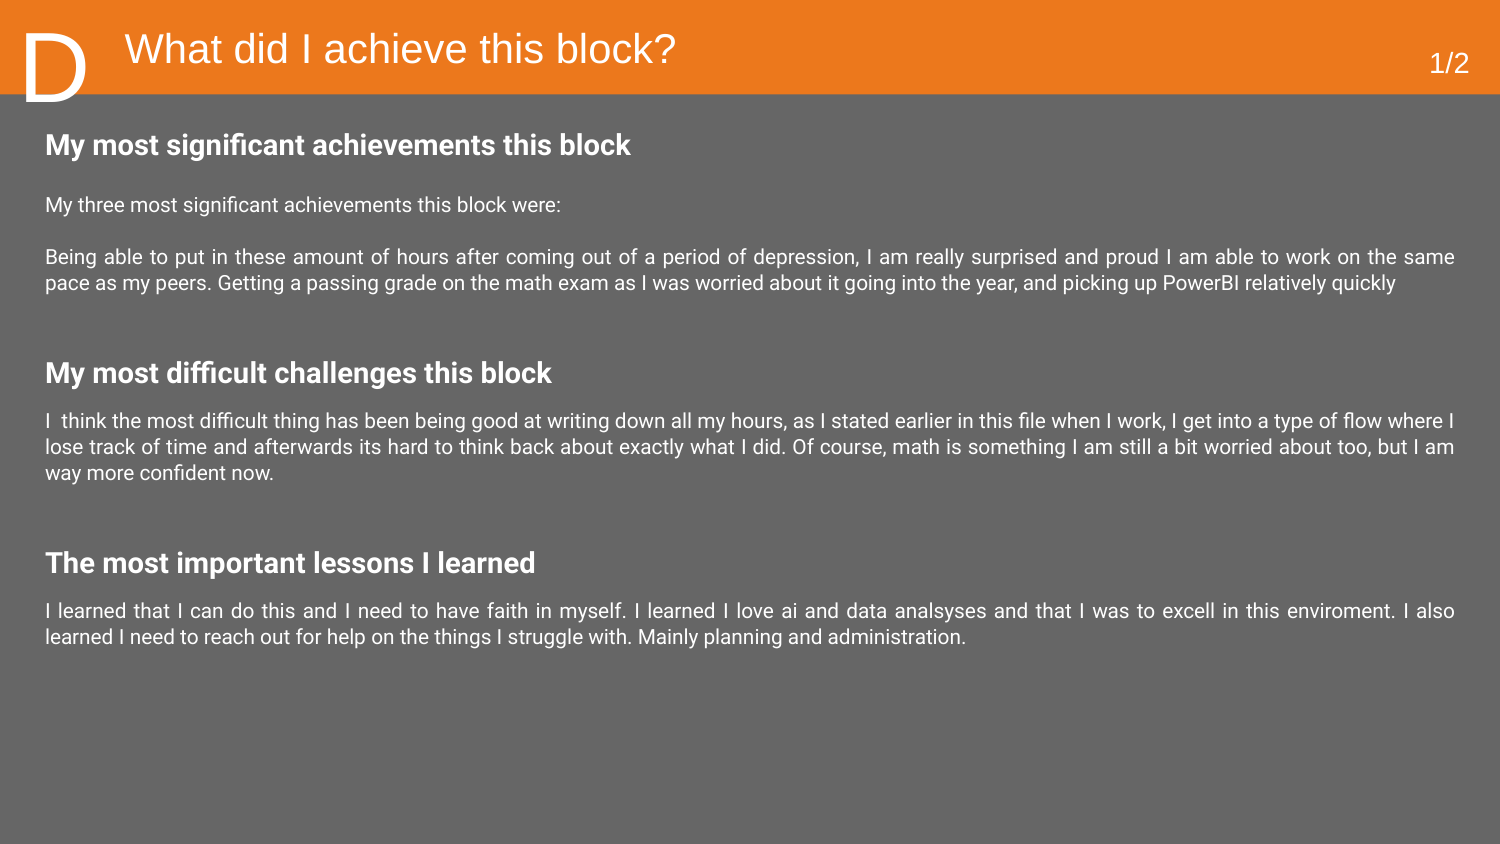

# What did I achieve this block?
1/2
D
My most significant achievements this block
My three most significant achievements this block were:

Being able to put in these amount of hours after coming out of a period of depression, I am really surprised and proud I am able to work on the same pace as my peers. Getting a passing grade on the math exam as I was worried about it going into the year, and picking up PowerBI relatively quickly

My most difficult challenges this block
I  think the most difficult thing has been being good at writing down all my hours, as I stated earlier in this file when I work, I get into a type of flow where I lose track of time and afterwards its hard to think back about exactly what I did. Of course, math is something I am still a bit worried about too, but I am way more confident now.

The most important lessons I learned
I learned that I can do this and I need to have faith in myself. I learned I love ai and data analsyses and that I was to excell in this enviroment. I also learned I need to reach out for help on the things I struggle with. Mainly planning and administration.